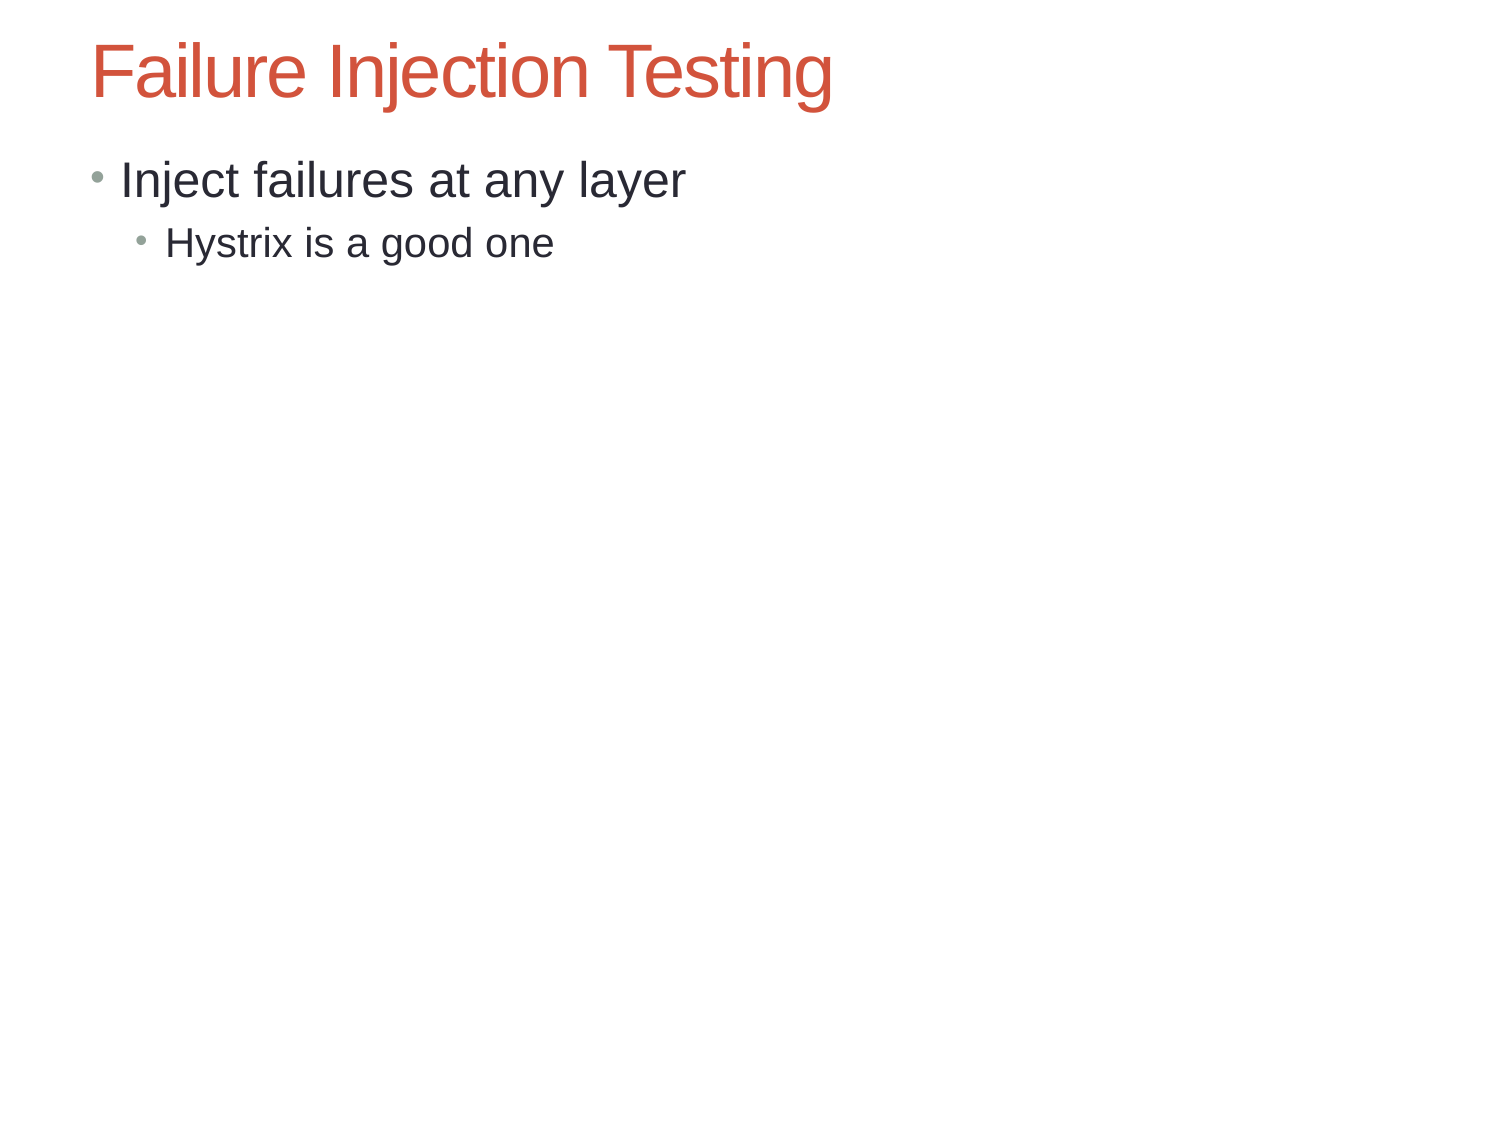

# Failure Injection Testing
Inject failures at any layer
Hystrix is a good one